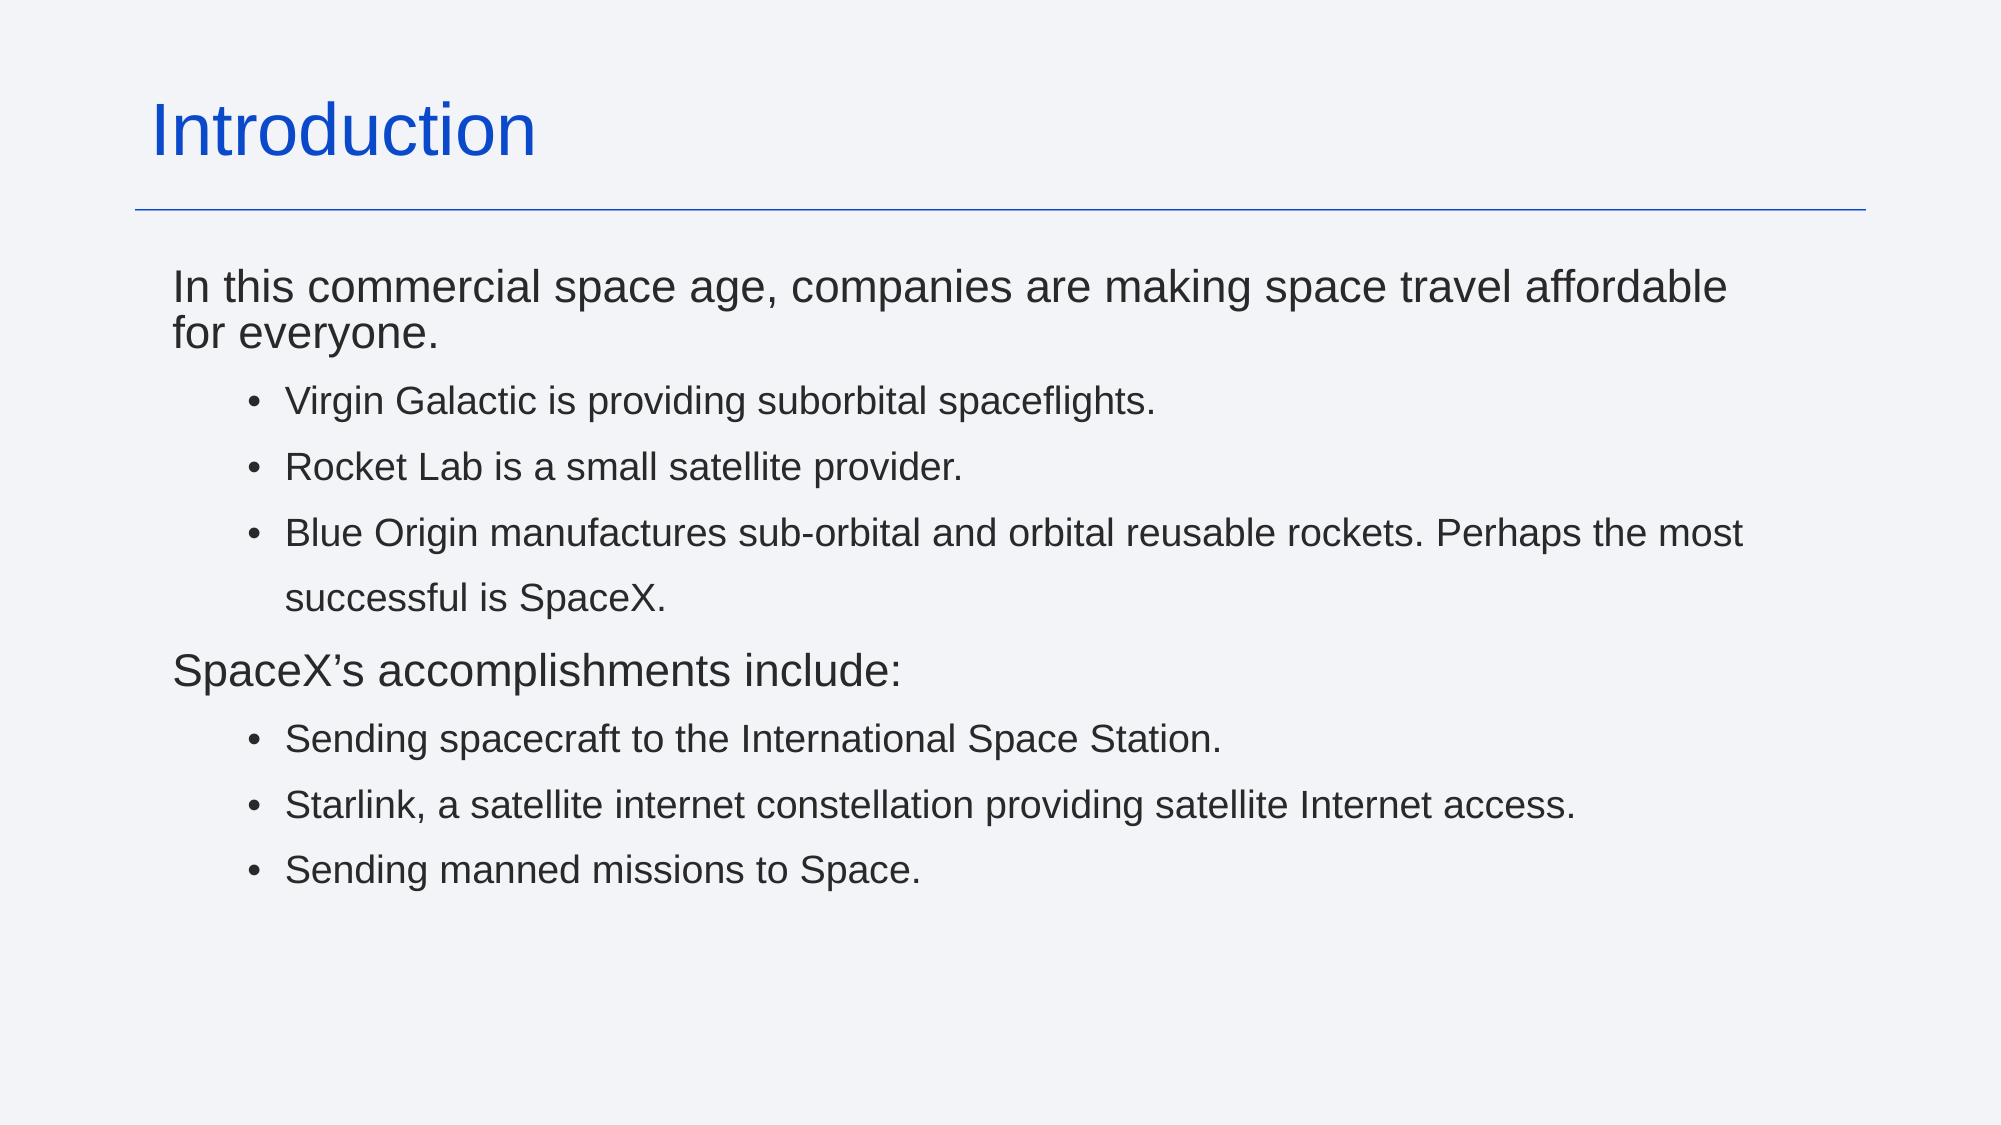

Introduction
In this commercial space age, companies are making space travel affordable for everyone.
Virgin Galactic is providing suborbital spaceflights.
Rocket Lab is a small satellite provider.
Blue Origin manufactures sub-orbital and orbital reusable rockets. Perhaps the most successful is SpaceX.
SpaceX’s accomplishments include:
Sending spacecraft to the International Space Station.
Starlink, a satellite internet constellation providing satellite Internet access.
Sending manned missions to Space.

4